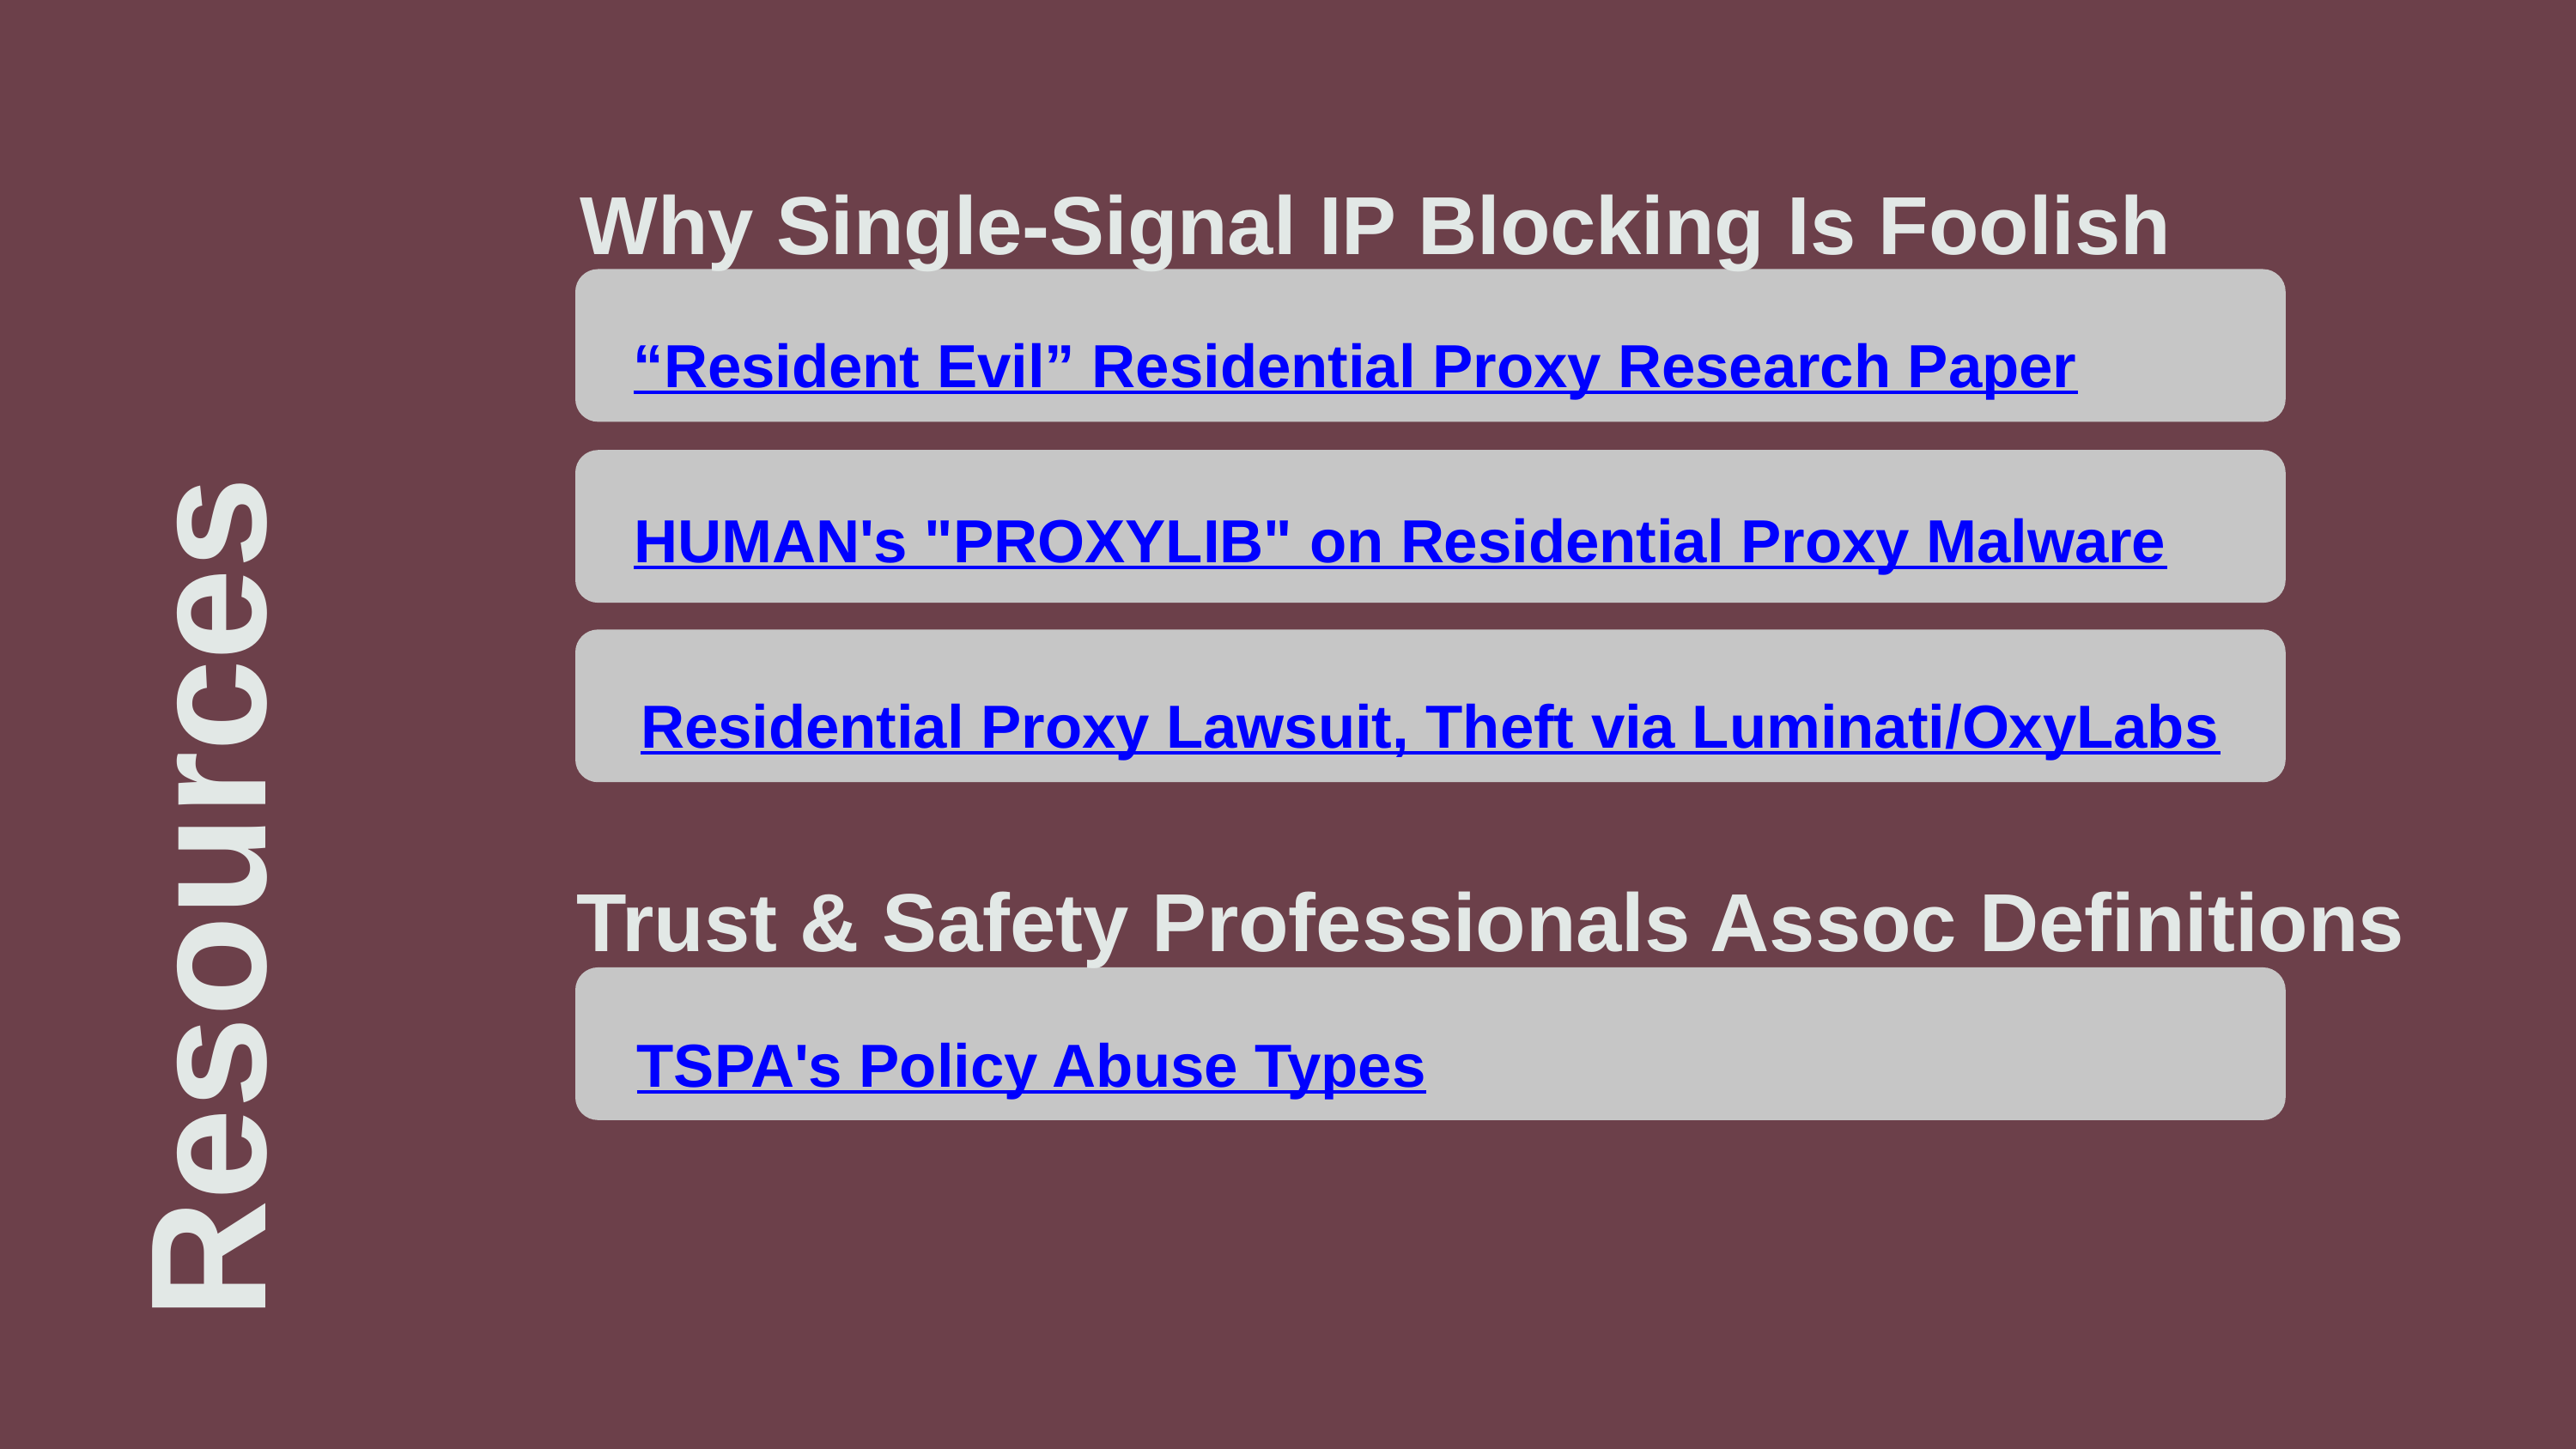

Why Single-Signal IP Blocking Is Foolish

“Resident Evil” Residential Proxy Research Paper

HUMAN's "PROXYLIB" on Residential Proxy Malware

Residential Proxy Lawsuit, Theft via Luminati/OxyLabs
Resources
Trust & Safety Professionals Assoc Definitions

TSPA's Policy Abuse Types